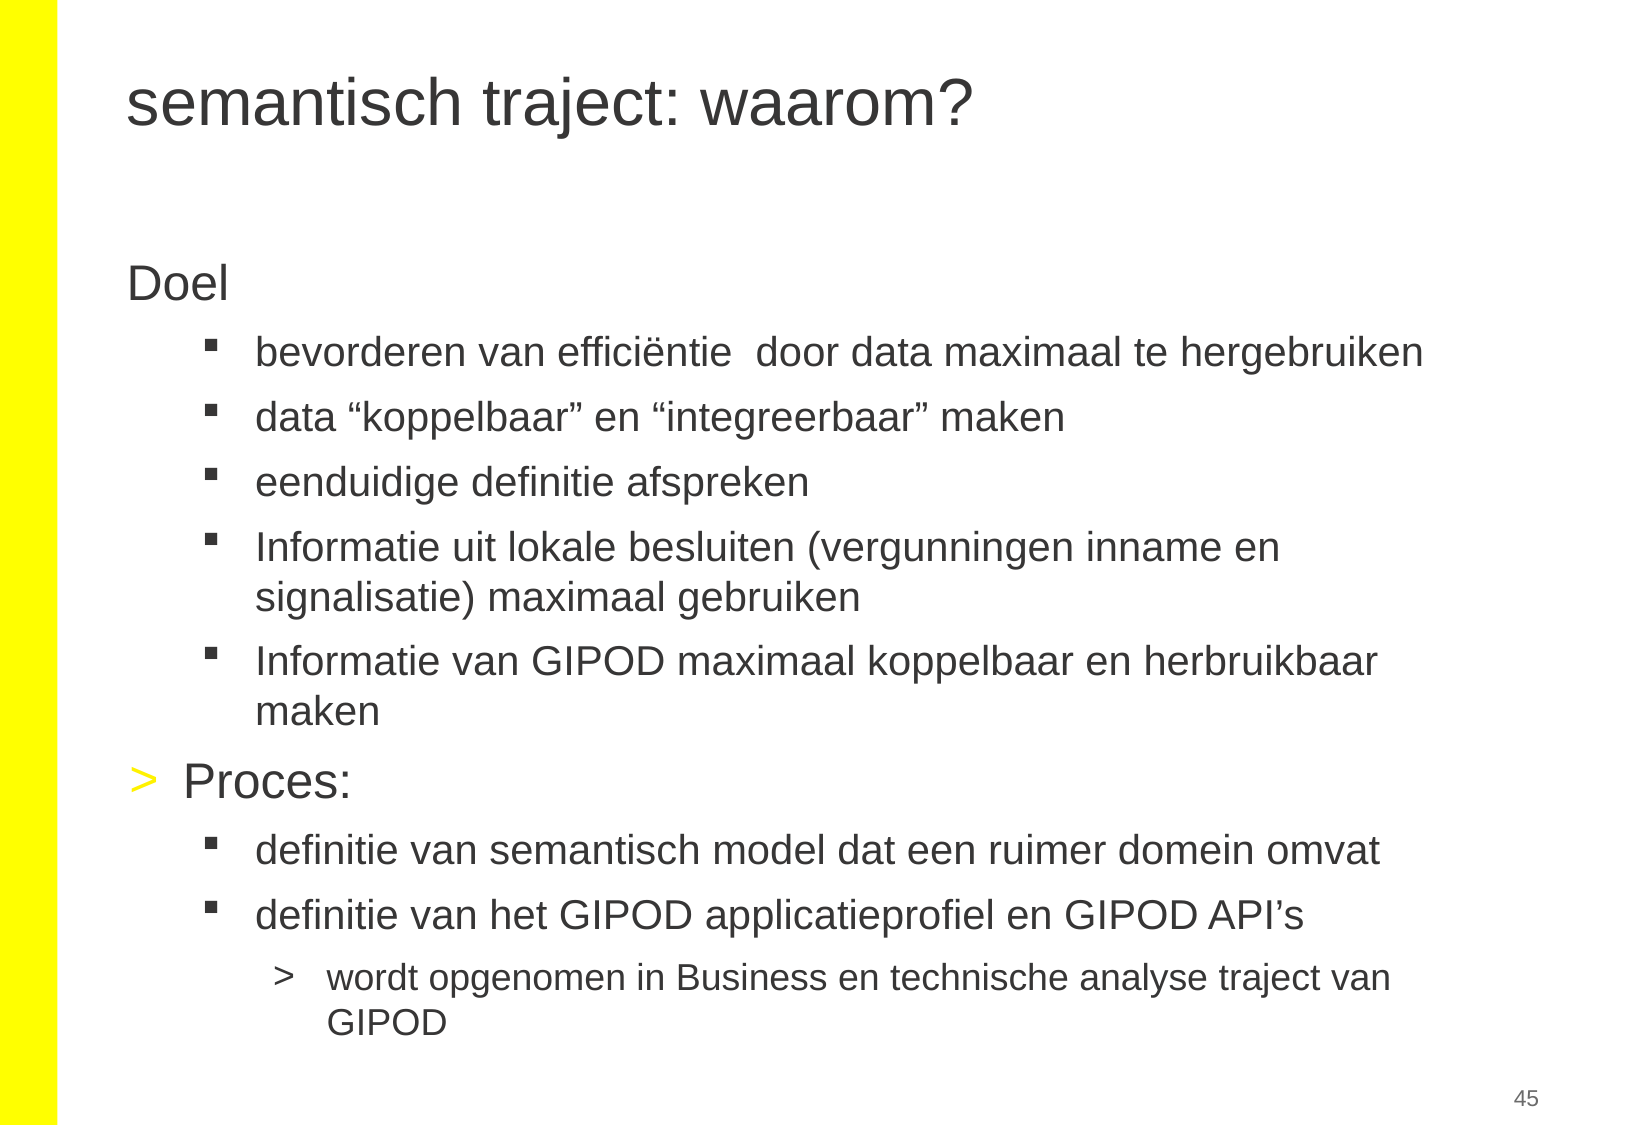

# semantisch traject: waarom?
Doel
bevorderen van efficiëntie  door data maximaal te hergebruiken
data “koppelbaar” en “integreerbaar” maken
eenduidige definitie afspreken
Informatie uit lokale besluiten (vergunningen inname en signalisatie) maximaal gebruiken
Informatie van GIPOD maximaal koppelbaar en herbruikbaar maken
Proces:
definitie van semantisch model dat een ruimer domein omvat
definitie van het GIPOD applicatieprofiel en GIPOD API’s
wordt opgenomen in Business en technische analyse traject van GIPOD

45